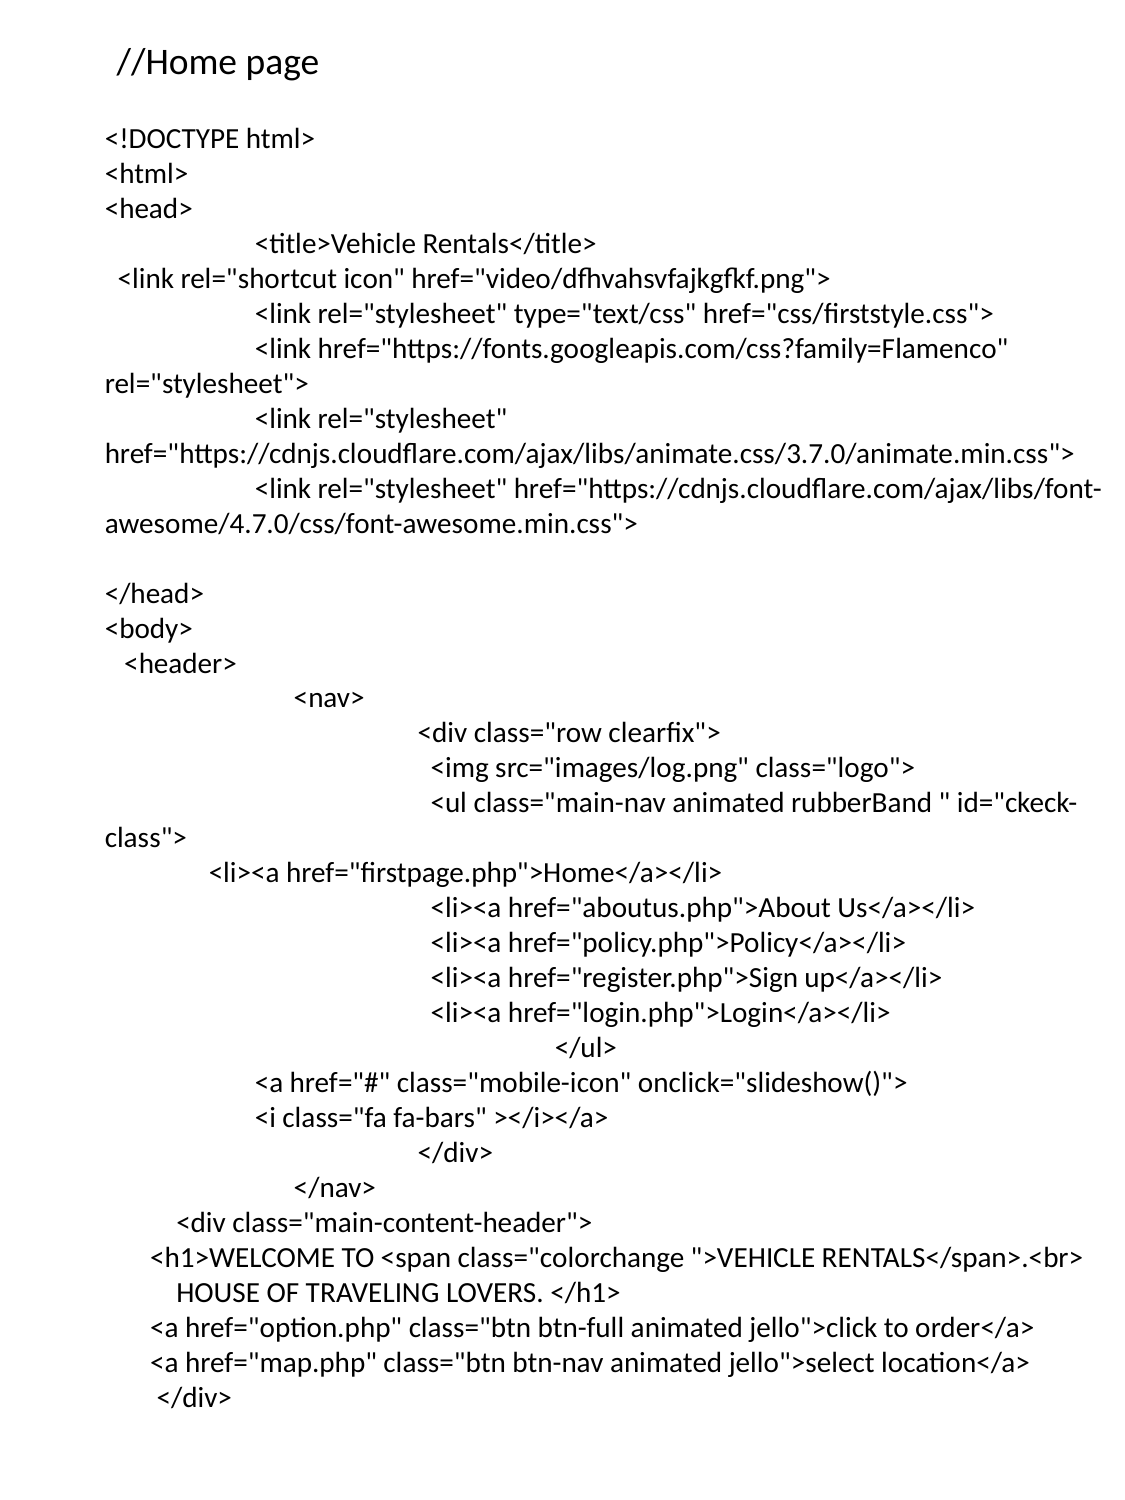

//Home page
<!DOCTYPE html>
<html>
<head>
	<title>Vehicle Rentals</title>
  <link rel="shortcut icon" href="video/dfhvahsvfajkgfkf.png">
	<link rel="stylesheet" type="text/css" href="css/firststyle.css">
	<link href="https://fonts.googleapis.com/css?family=Flamenco" rel="stylesheet">
	<link rel="stylesheet" href="https://cdnjs.cloudflare.com/ajax/libs/animate.css/3.7.0/animate.min.css">
	<link rel="stylesheet" href="https://cdnjs.cloudflare.com/ajax/libs/font-awesome/4.7.0/css/font-awesome.min.css">

</head>
<body>
   <header>
   	      <nav>
   	      	  <div class="row clearfix">
   	      	    <img src="images/log.png" class="logo">
   	      	    <ul class="main-nav animated rubberBand " id="ckeck-class">
                <li><a href="firstpage.php">Home</a></li>
   	      	    <li><a href="aboutus.php">About Us</a></li>
   	      	    <li><a href="policy.php">Policy</a></li>
   	      	    <li><a href="register.php">Sign up</a></li>
   	      	    <li><a href="login.php">Login</a></li>
   	      	  	</ul>
       	<a href="#" class="mobile-icon" onclick="slideshow()">
       	<i class="fa fa-bars" ></i></a>
   	      	  </div>
   	      </nav>
           <div class="main-content-header">
       <h1>WELCOME TO <span class="colorchange ">VEHICLE RENTALS</span>.<br>
           HOUSE OF TRAVELING LOVERS. </h1>
       <a href="option.php" class="btn btn-full animated jello">click to order</a>
       <a href="map.php" class="btn btn-nav animated jello">select location</a>
        </div>